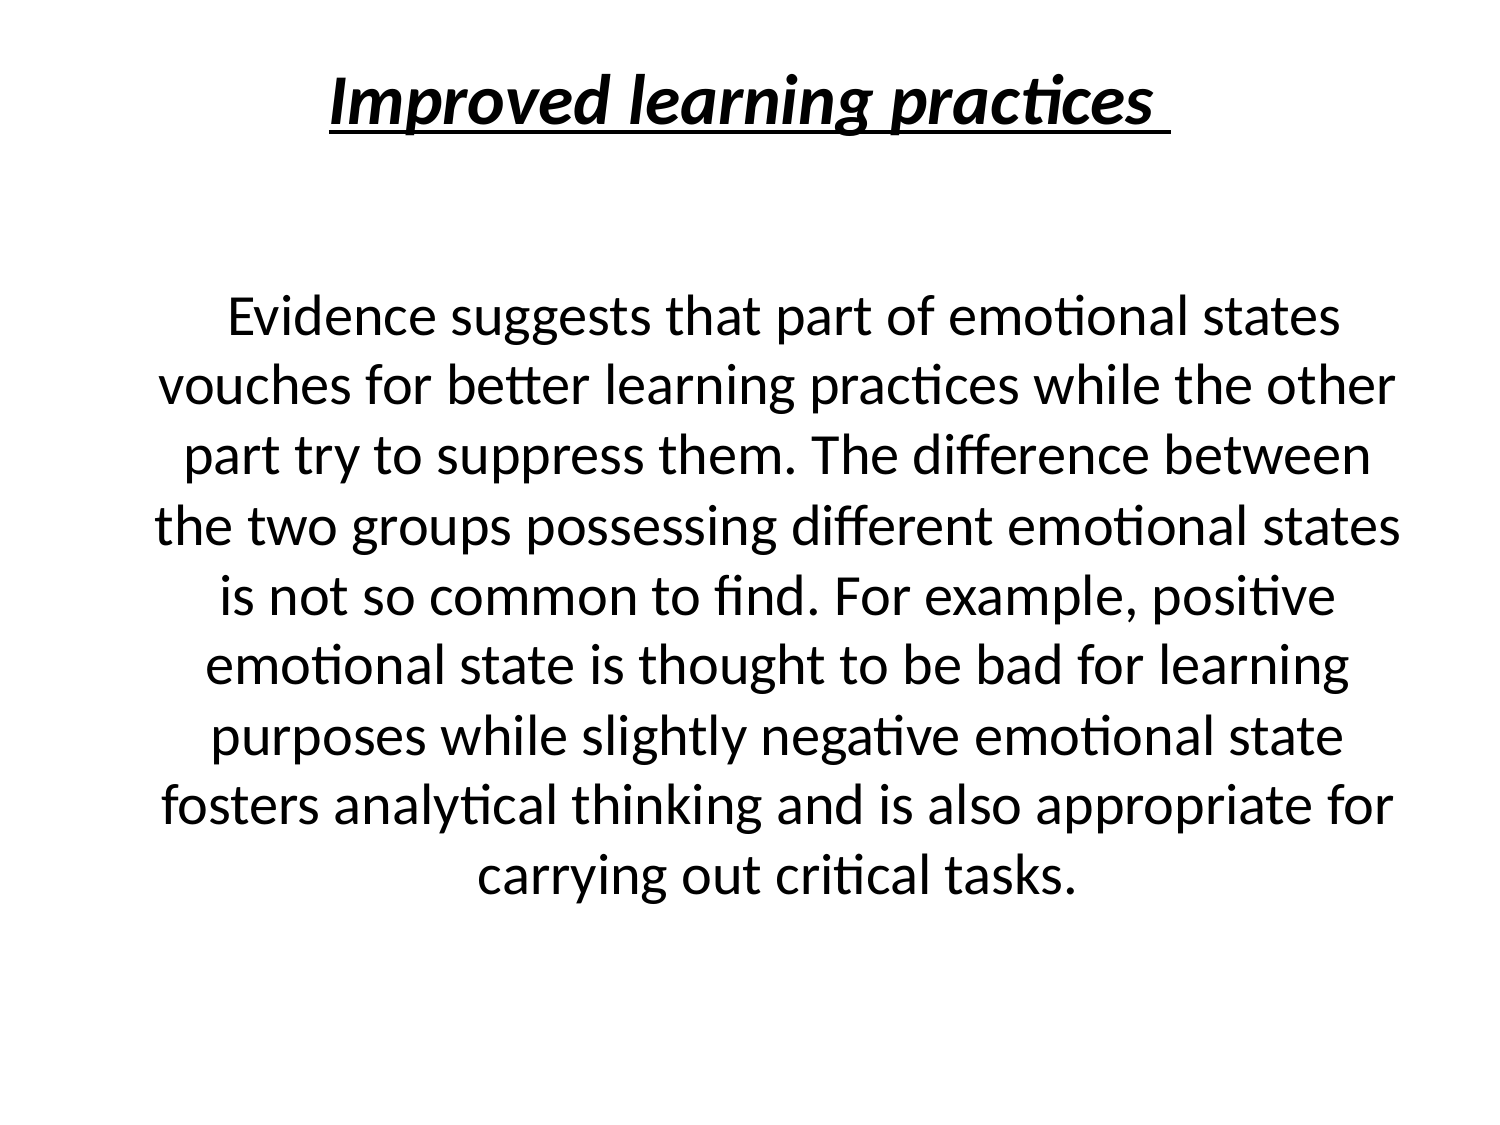

# Improved learning practices

	 Evidence suggests that part of emotional states vouches for better learning practices while the other part try to suppress them. The difference between the two groups possessing different emotional states is not so common to find. For example, positive emotional state is thought to be bad for learning purposes while slightly negative emotional state fosters analytical thinking and is also appropriate for carrying out critical tasks.